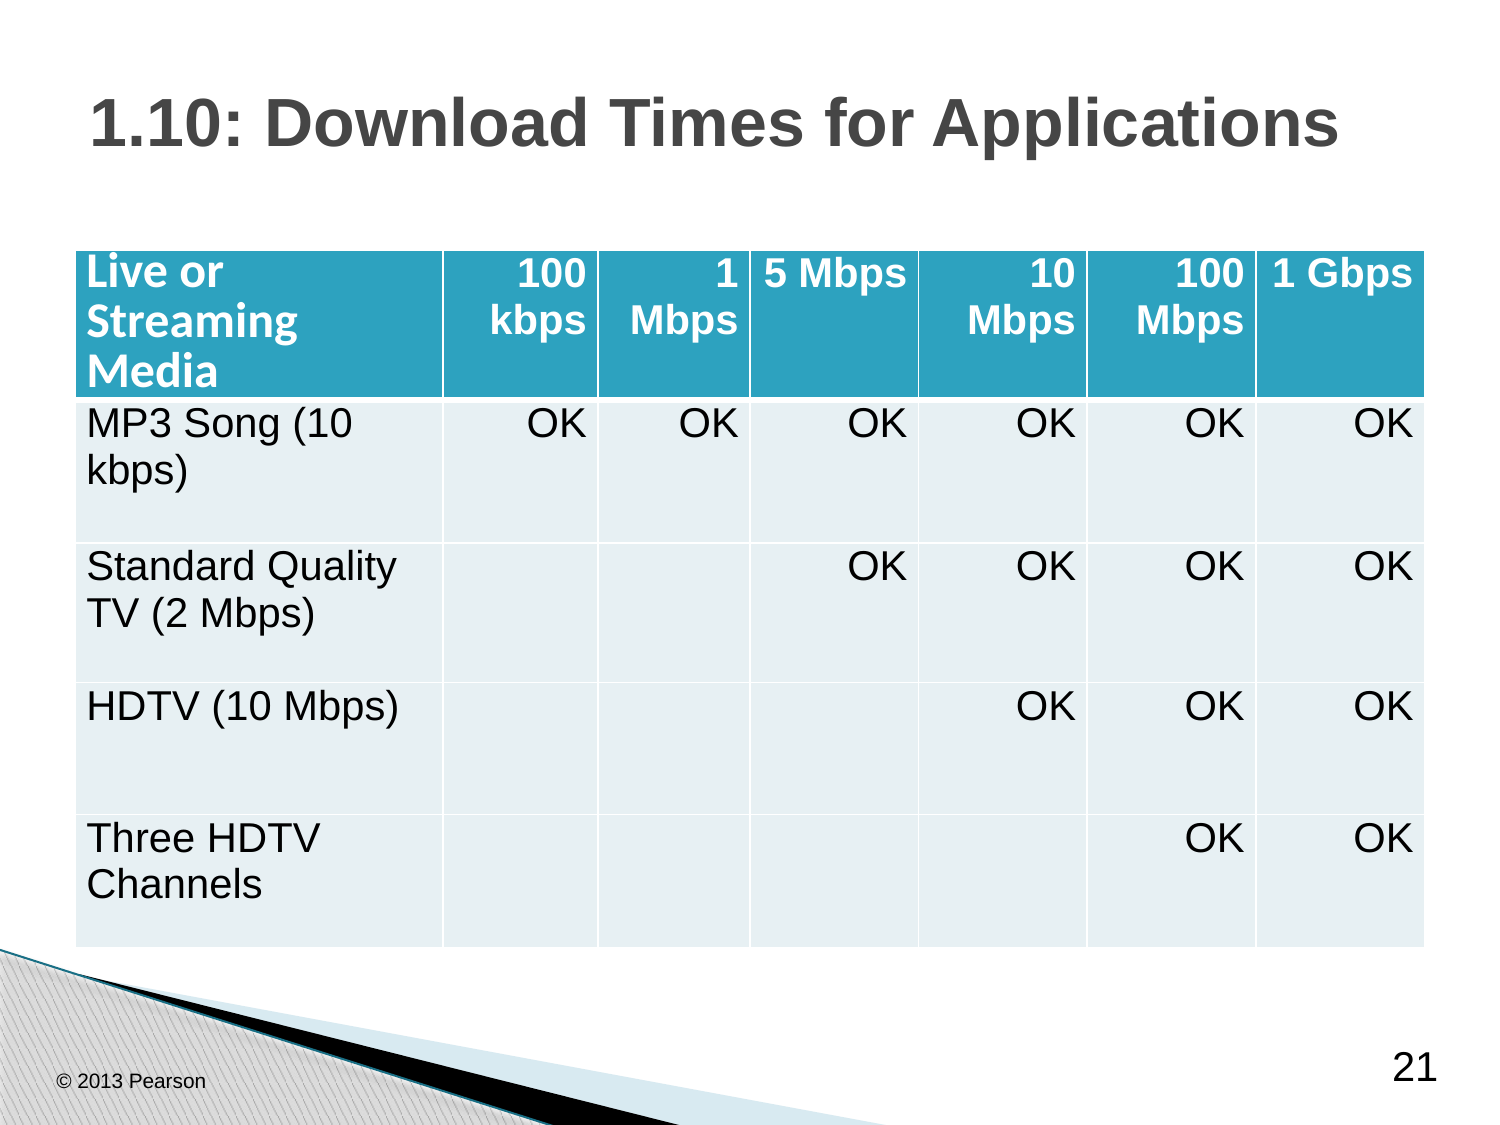

# 1.10: Download Times for Applications
| Live or Streaming Media | 100 kbps | 1 Mbps | 5 Mbps | 10 Mbps | 100 Mbps | 1 Gbps |
| --- | --- | --- | --- | --- | --- | --- |
| MP3 Song (10 kbps) | OK | OK | OK | OK | OK | OK |
| Standard Quality TV (2 Mbps) |  |  | OK | OK | OK | OK |
| HDTV (10 Mbps) |  |  |  | OK | OK | OK |
| Three HDTV Channels |  |  |  |  | OK | OK |
21
© 2013 Pearson